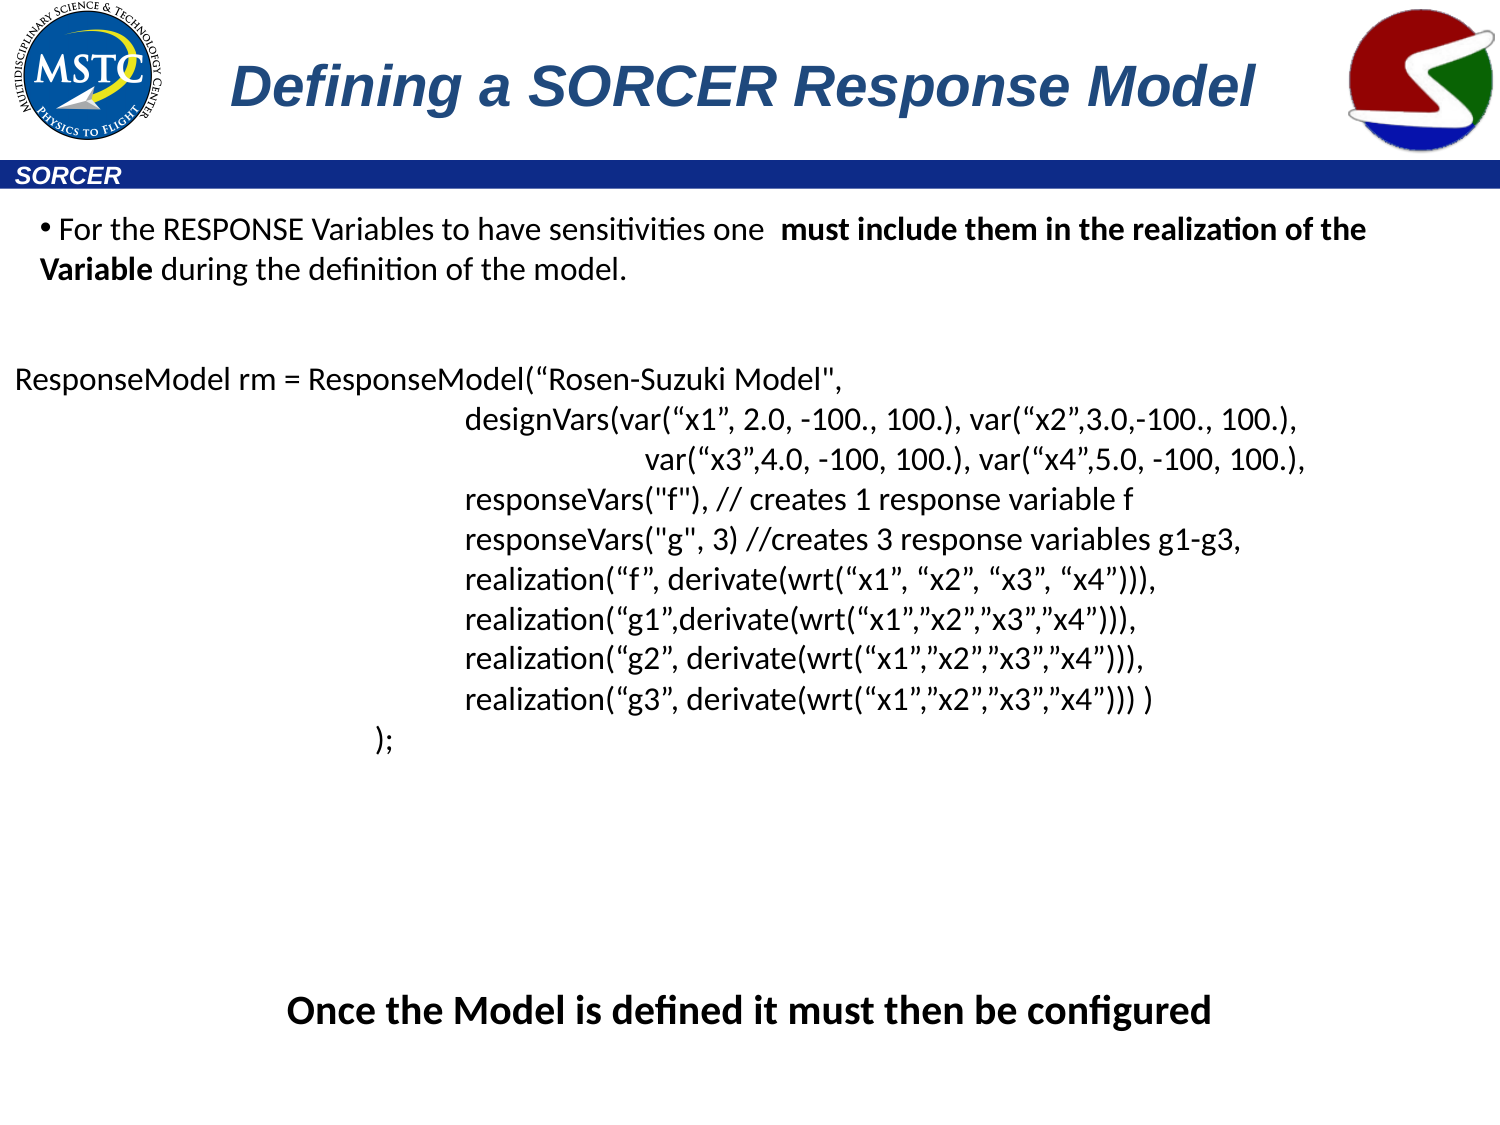

# Defining a SORCER Response Model
 For the RESPONSE Variables to have sensitivities one  must include them in the realization of the Variable during the definition of the model.
ResponseModel rm = ResponseModel(“Rosen-Suzuki Model",
			designVars(var(“x1”, 2.0, -100., 100.), var(“x2”,3.0,-100., 100.),
				    var(“x3”,4.0, -100, 100.), var(“x4”,5.0, -100, 100.),
			responseVars("f"), // creates 1 response variable f
			responseVars("g", 3) //creates 3 response variables g1-g3,
			realization(“f”, derivate(wrt(“x1”, “x2”, “x3”, “x4”))),
			realization(“g1”,derivate(wrt(“x1”,”x2”,”x3”,”x4”))),
			realization(“g2”, derivate(wrt(“x1”,”x2”,”x3”,”x4”))),
			realization(“g3”, derivate(wrt(“x1”,”x2”,”x3”,”x4”))) )
		        );
Once the Model is defined it must then be configured